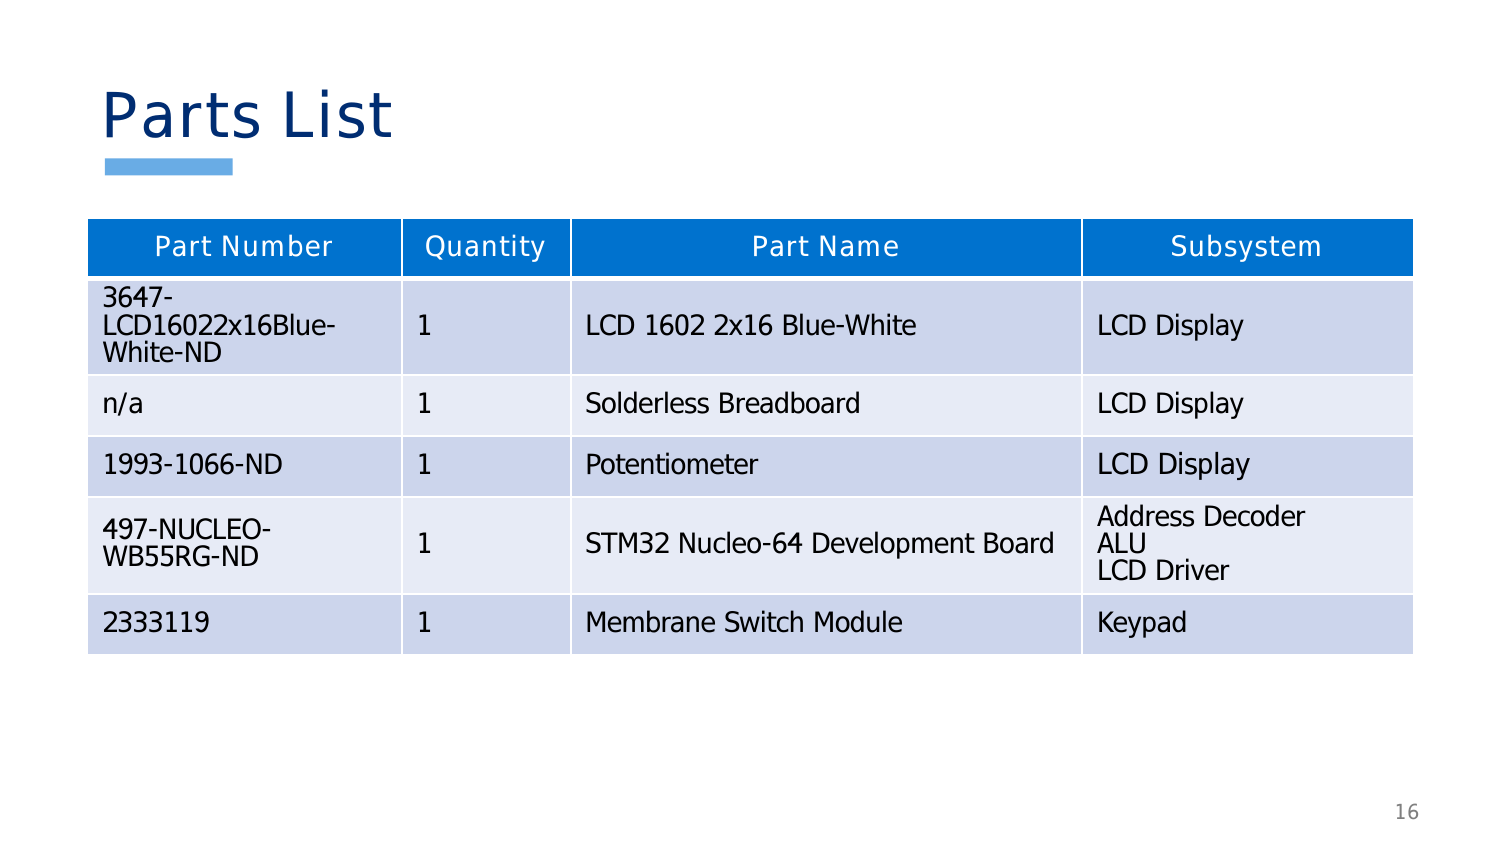

# Parts List
| Part Number | Quantity | Part Name | Subsystem |
| --- | --- | --- | --- |
| 3647-LCD16022x16Blue-White-ND | 1 | LCD 1602 2x16 Blue-White | LCD Display |
| n/a | 1 | Solderless Breadboard | LCD Display |
| 1993-1066-ND | 1 | Potentiometer | LCD Display |
| 497-NUCLEO-WB55RG-ND | 1 | STM32 Nucleo-64 Development Board | Address Decoder ALU LCD Driver |
| 2333119 | 1 | Membrane Switch Module | Keypad |